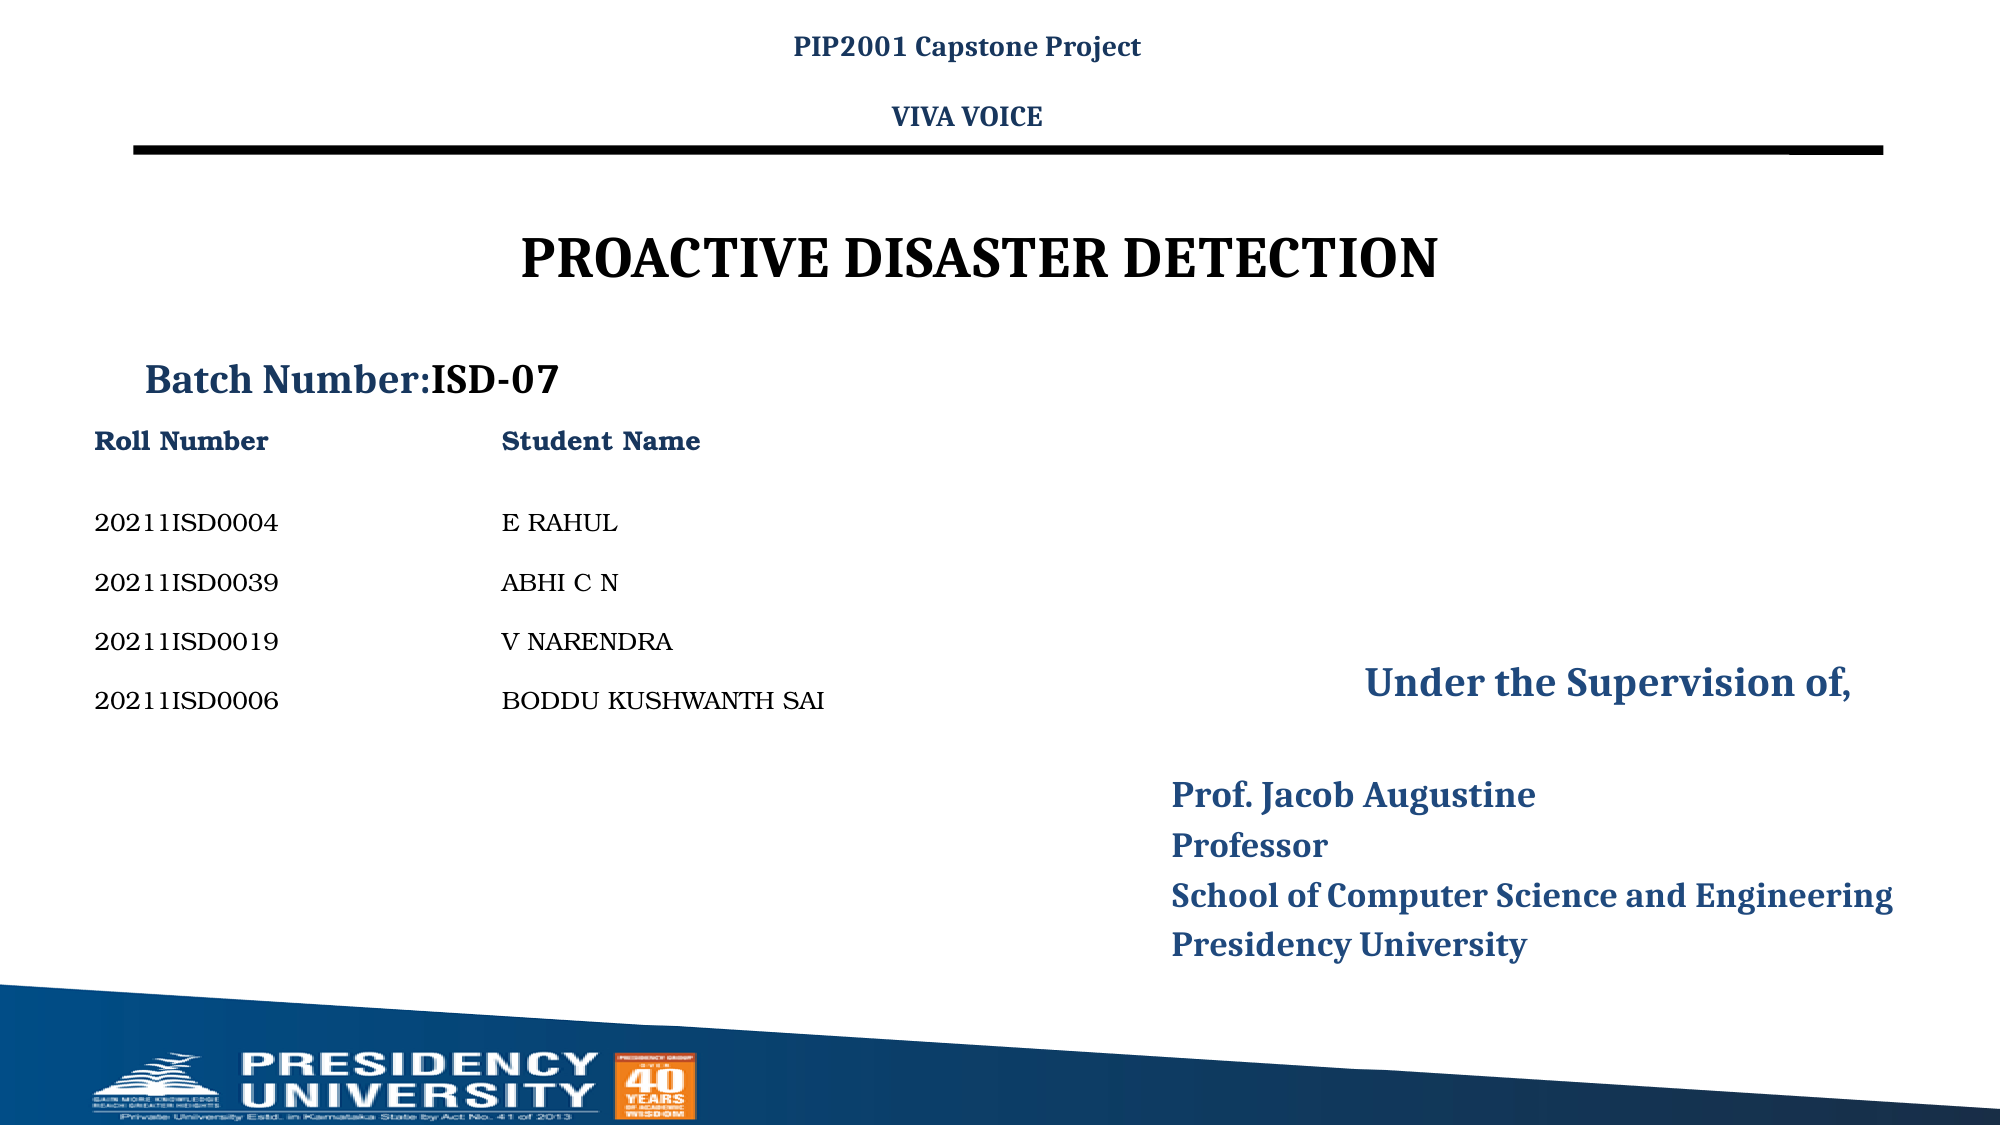

PIP2001 Capstone Project

VIVA VOICE
# PROACTIVE DISASTER DETECTION
Batch Number:ISD-07

| Roll Number | Student Name |
| --- | --- |
| 20211ISD0004 | E RAHUL |
| 20211ISD0039 | ABHI C N |
| 20211ISD0019 | V NARENDRA |
| 20211ISD0006 | BODDU KUSHWANTH SAI |
Under the Supervision of,

Prof. Jacob Augustine
Professor
School of Computer Science and Engineering
Presidency University